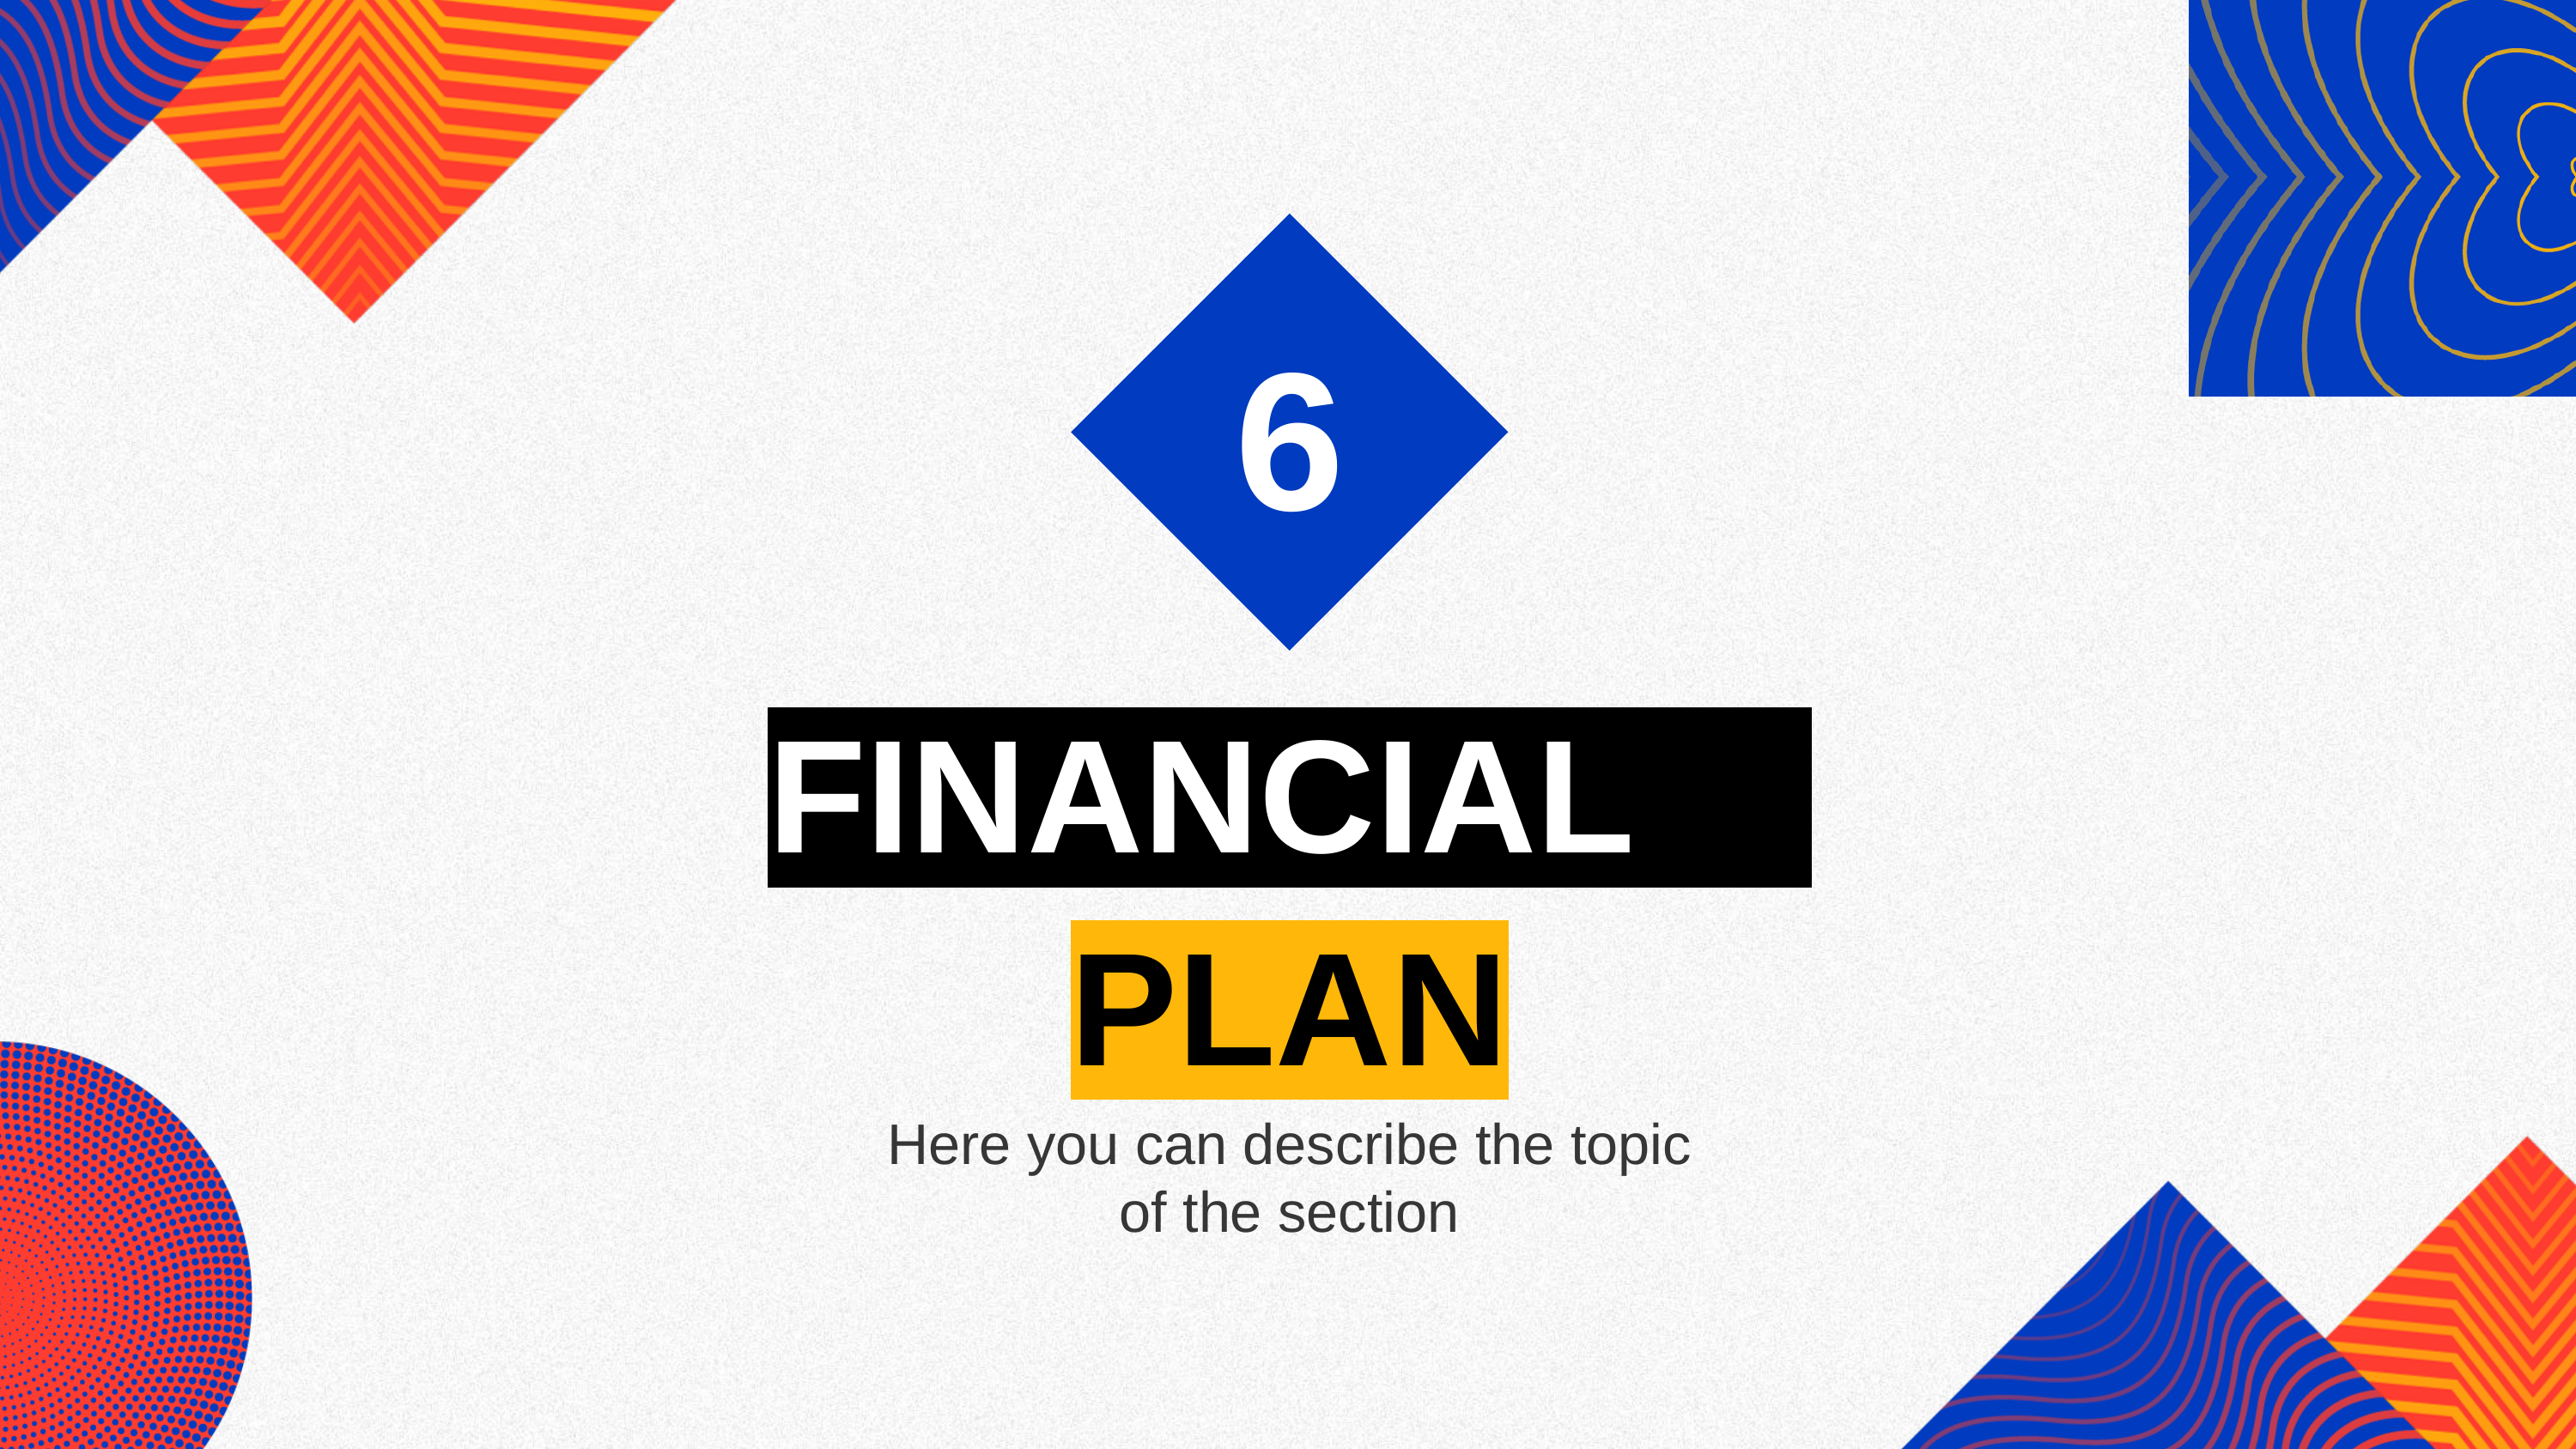

6
# FINANCIAL     PLAN
Here you can describe the topic of the section